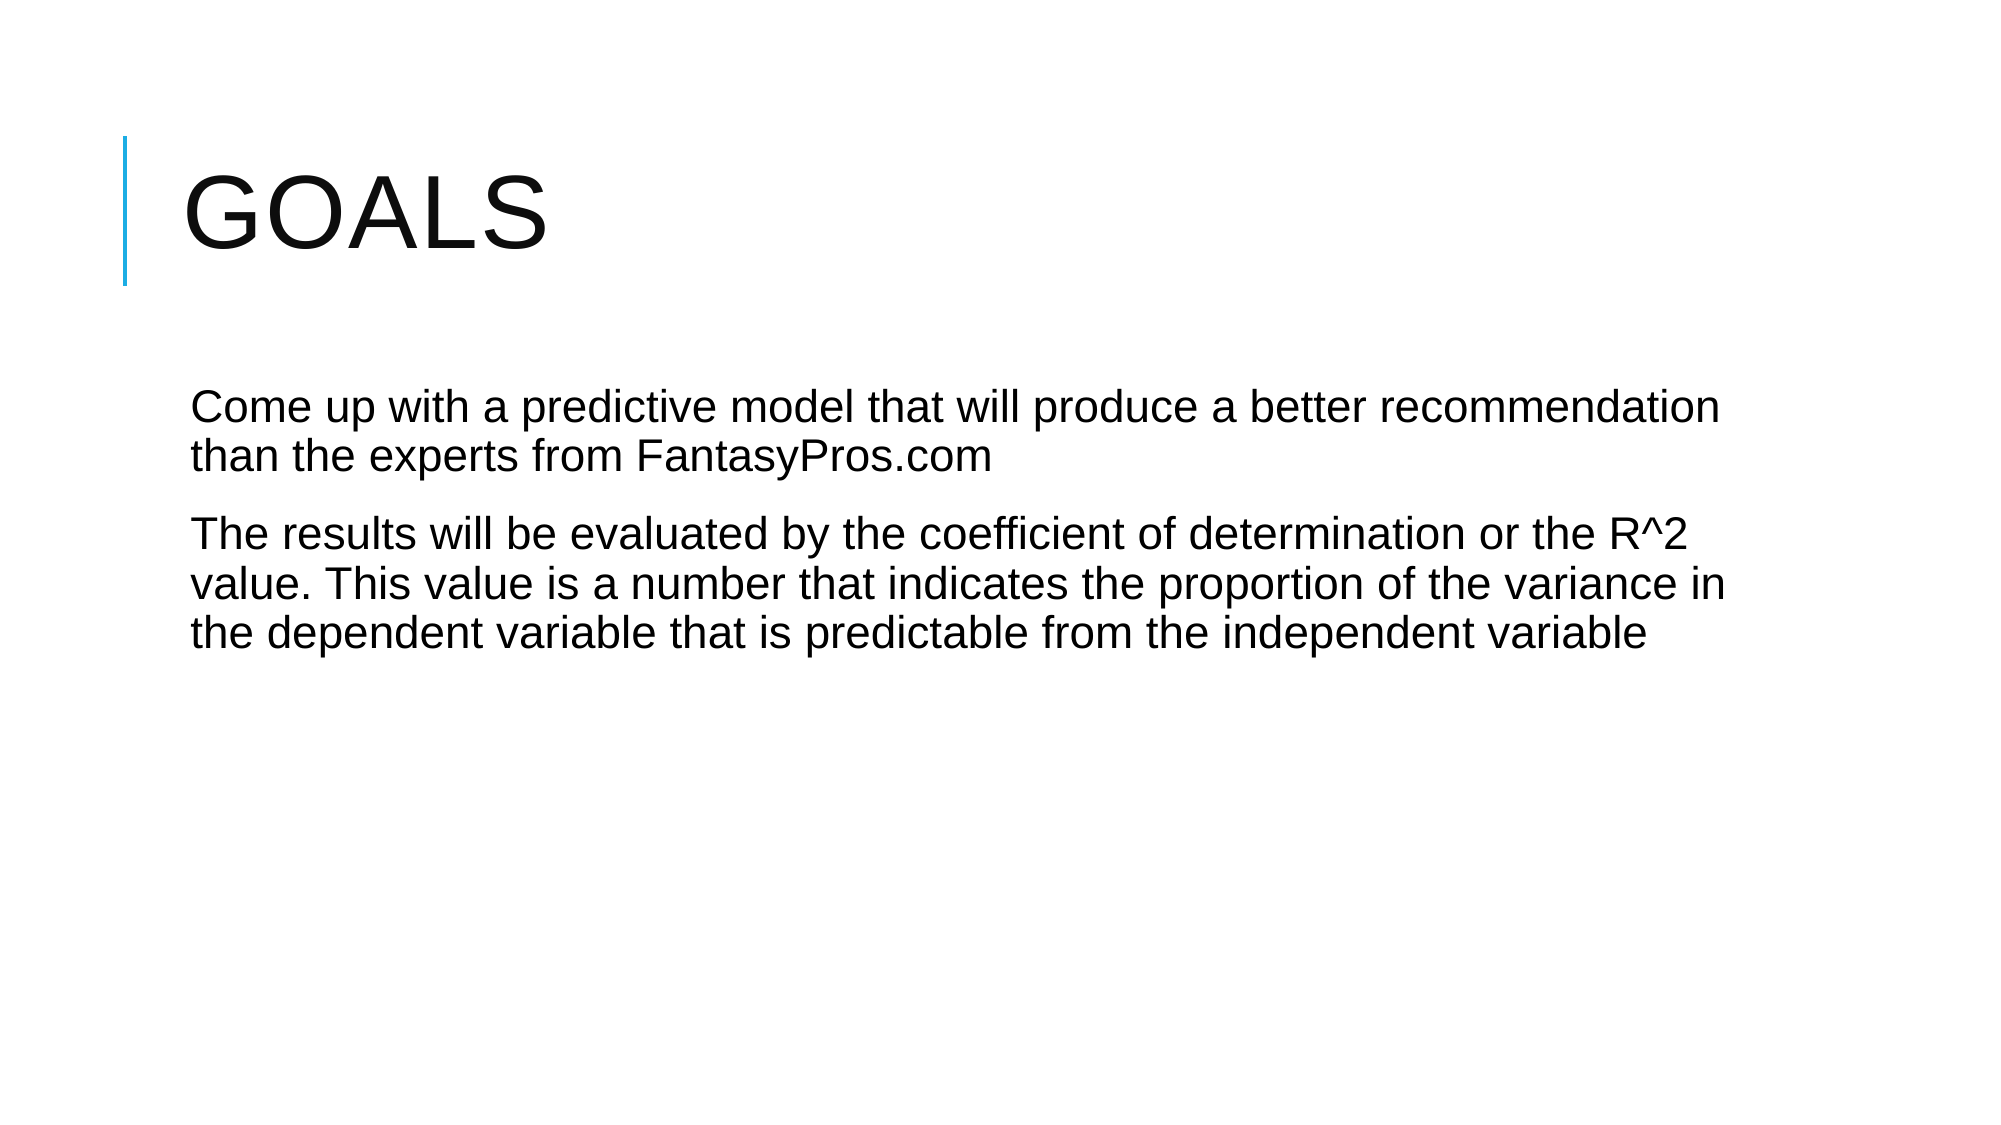

# Goals
Come up with a predictive model that will produce a better recommendation than the experts from FantasyPros.com
The results will be evaluated by the coefficient of determination or the R^2 value. This value is a number that indicates the proportion of the variance in the dependent variable that is predictable from the independent variable